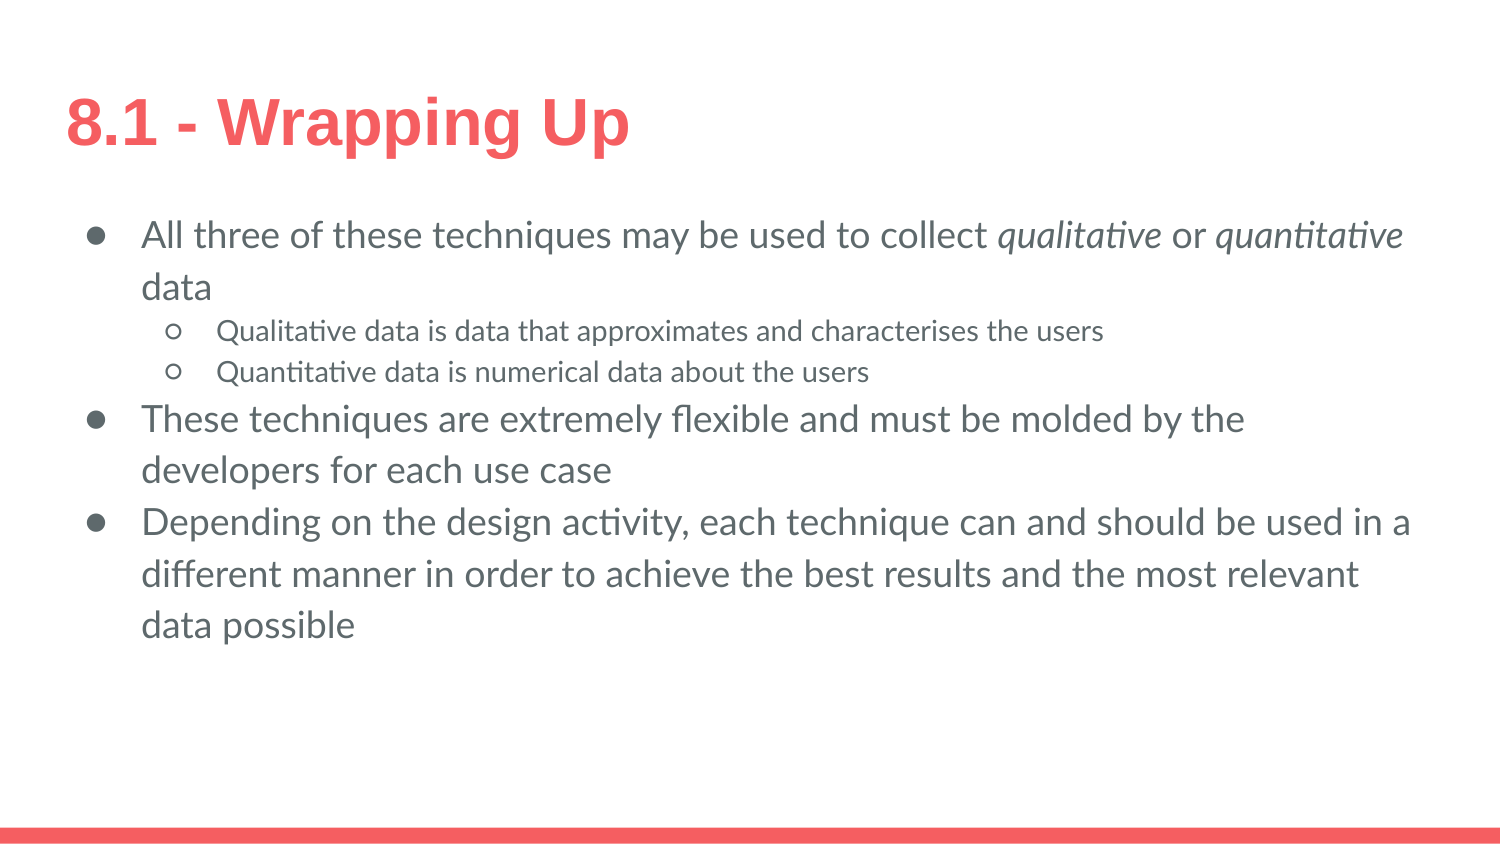

# 8.1 - Wrapping Up
All three of these techniques may be used to collect qualitative or quantitative data
Qualitative data is data that approximates and characterises the users
Quantitative data is numerical data about the users
These techniques are extremely flexible and must be molded by the developers for each use case
Depending on the design activity, each technique can and should be used in a different manner in order to achieve the best results and the most relevant data possible